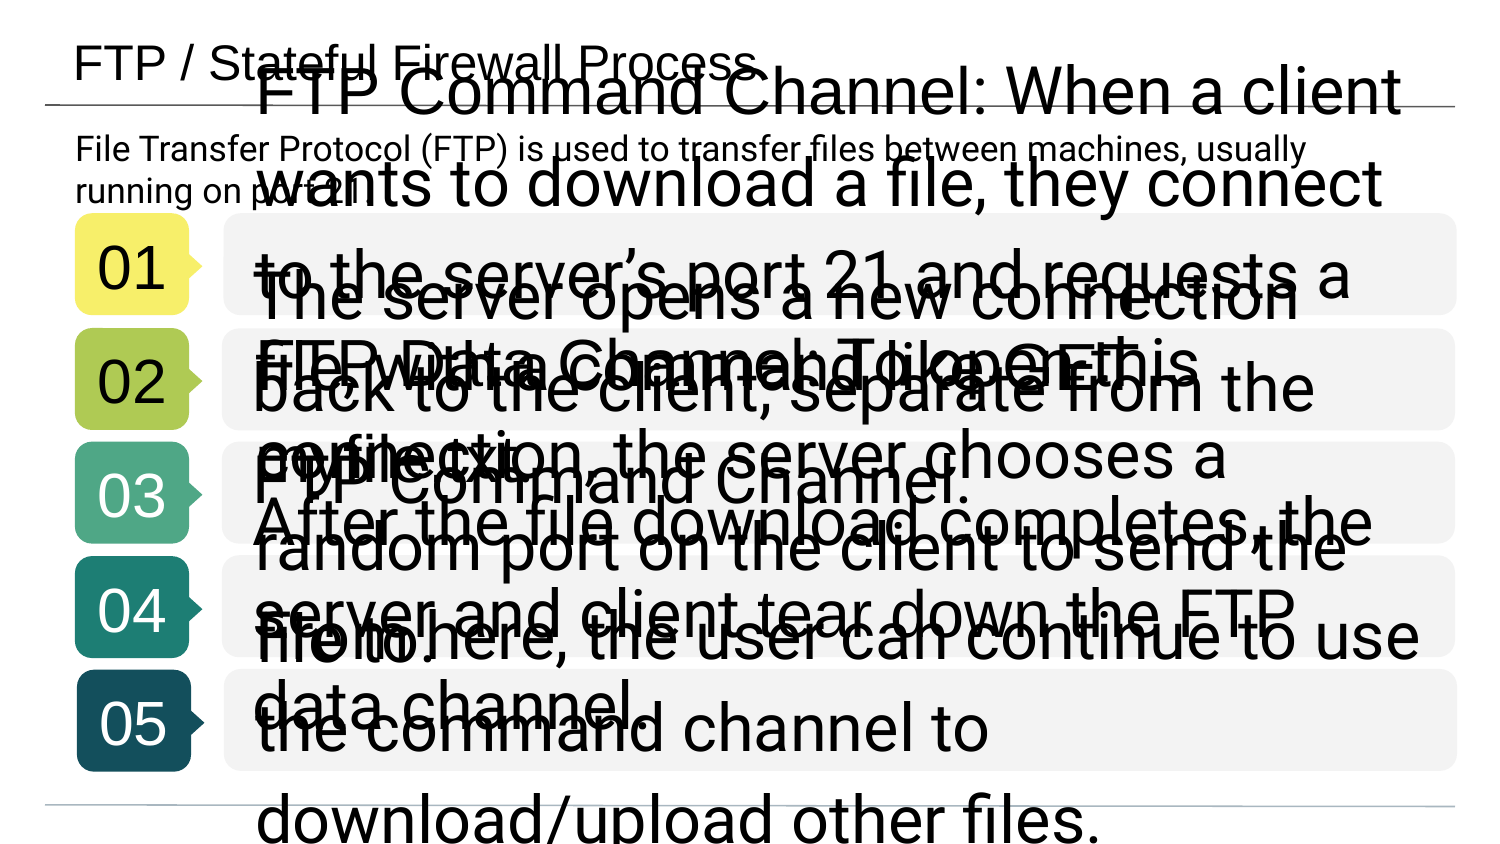

# FTP / Stateful Firewall Process
File Transfer Protocol (FTP) is used to transfer files between machines, usually running on port 21.
FTP Command Channel: When a client wants to download a file, they connect to the server’s port 21 and requests a file, with a command like GET myfile.txt.
The server opens a new connection back to the client, separate from the FTP Command Channel.
FTP Data Channel: To open this connection, the server chooses a random port on the client to send the file to.
After the file download completes, the server and client tear down the FTP data channel.
From here, the user can continue to use the command channel to download/upload other files.